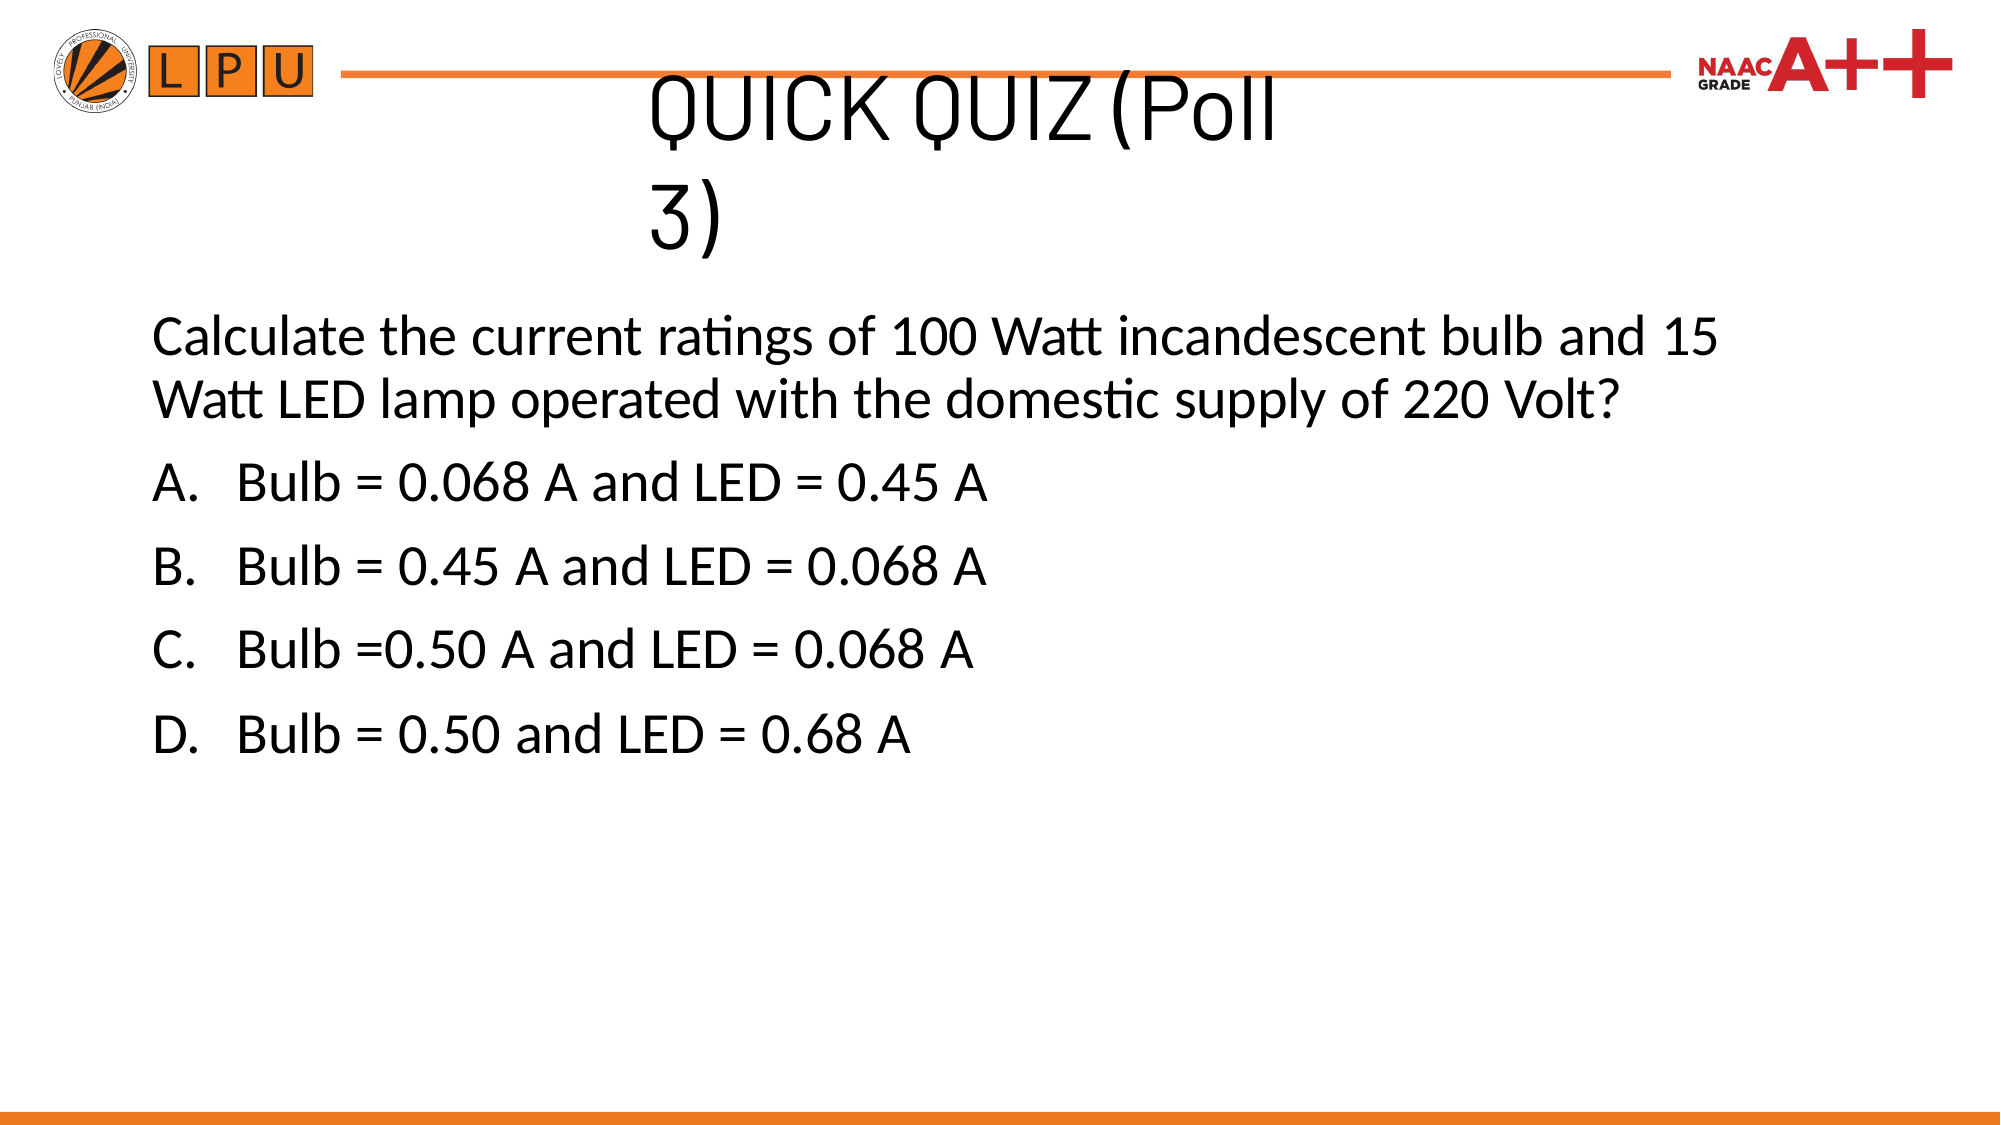

# QUICK QUIZ (Poll 3)
Calculate the current ratings of 100 Watt incandescent bulb and 15  Watt LED lamp operated with the domestic supply of 220 Volt?
Bulb = 0.068 A and LED = 0.45 A
Bulb = 0.45 A and LED = 0.068 A
Bulb =0.50 A and LED = 0.068 A
Bulb = 0.50 and LED = 0.68 A